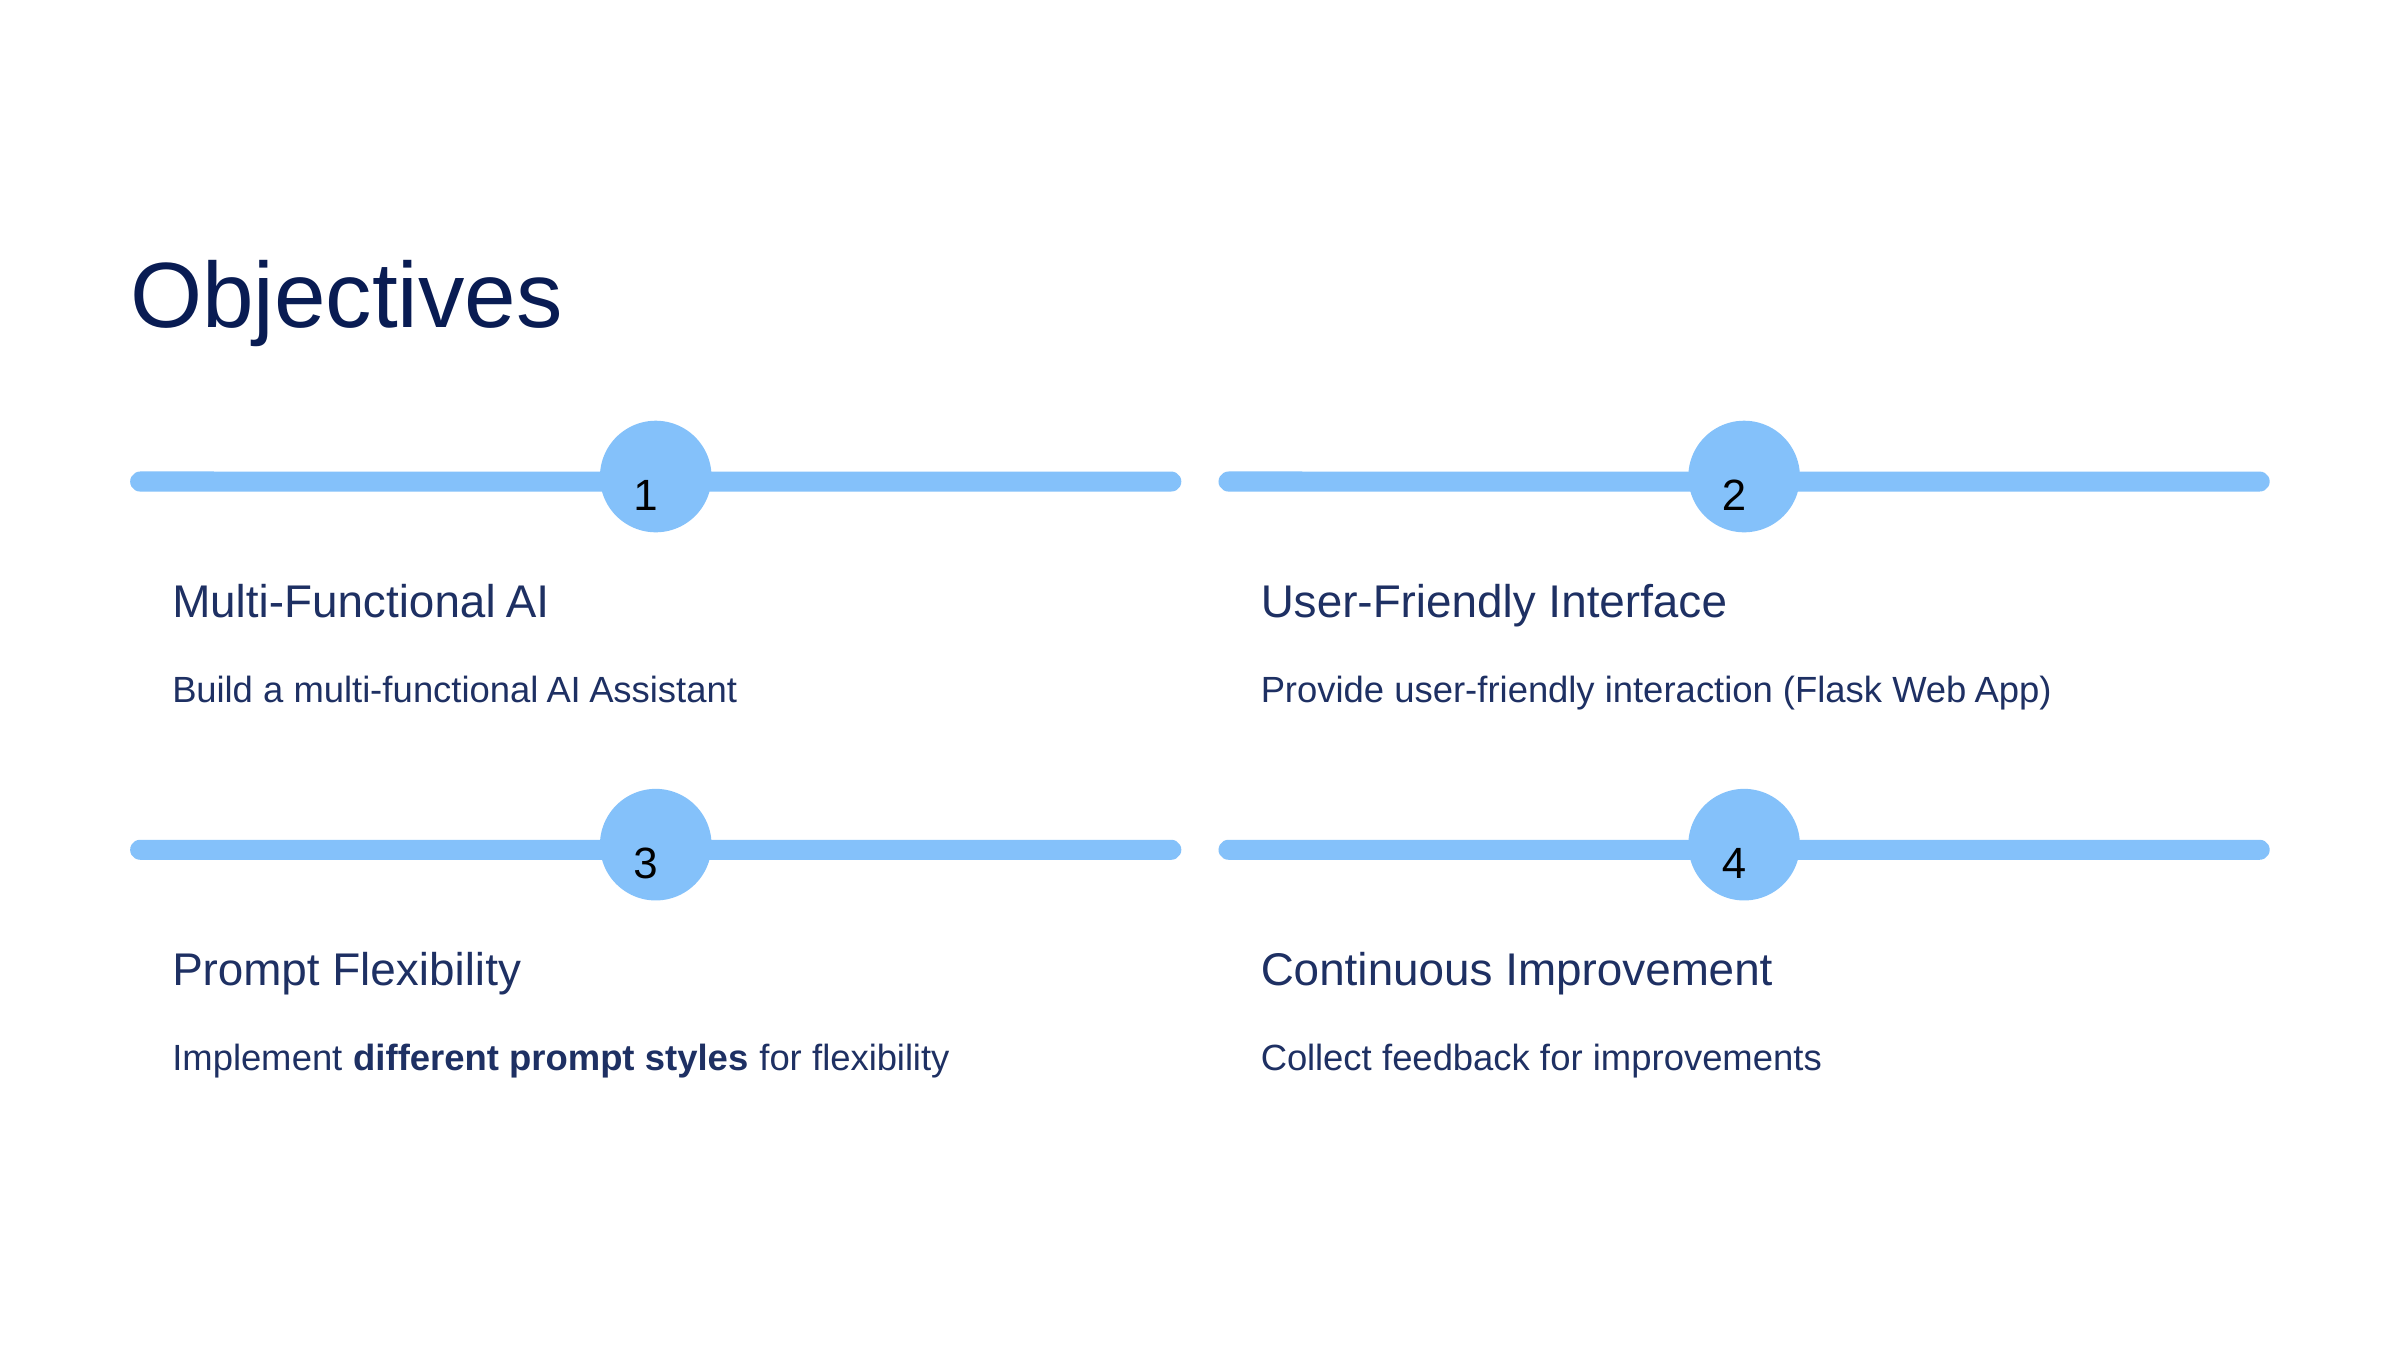

Objectives

1
2

Multi-Functional AI
User-Friendly Interface
Build a multi-functional AI Assistant
Provide user-friendly interaction (Flask Web App)

3
4

Prompt Flexibility
Continuous Improvement
Implement different prompt styles for flexibility
Collect feedback for improvements